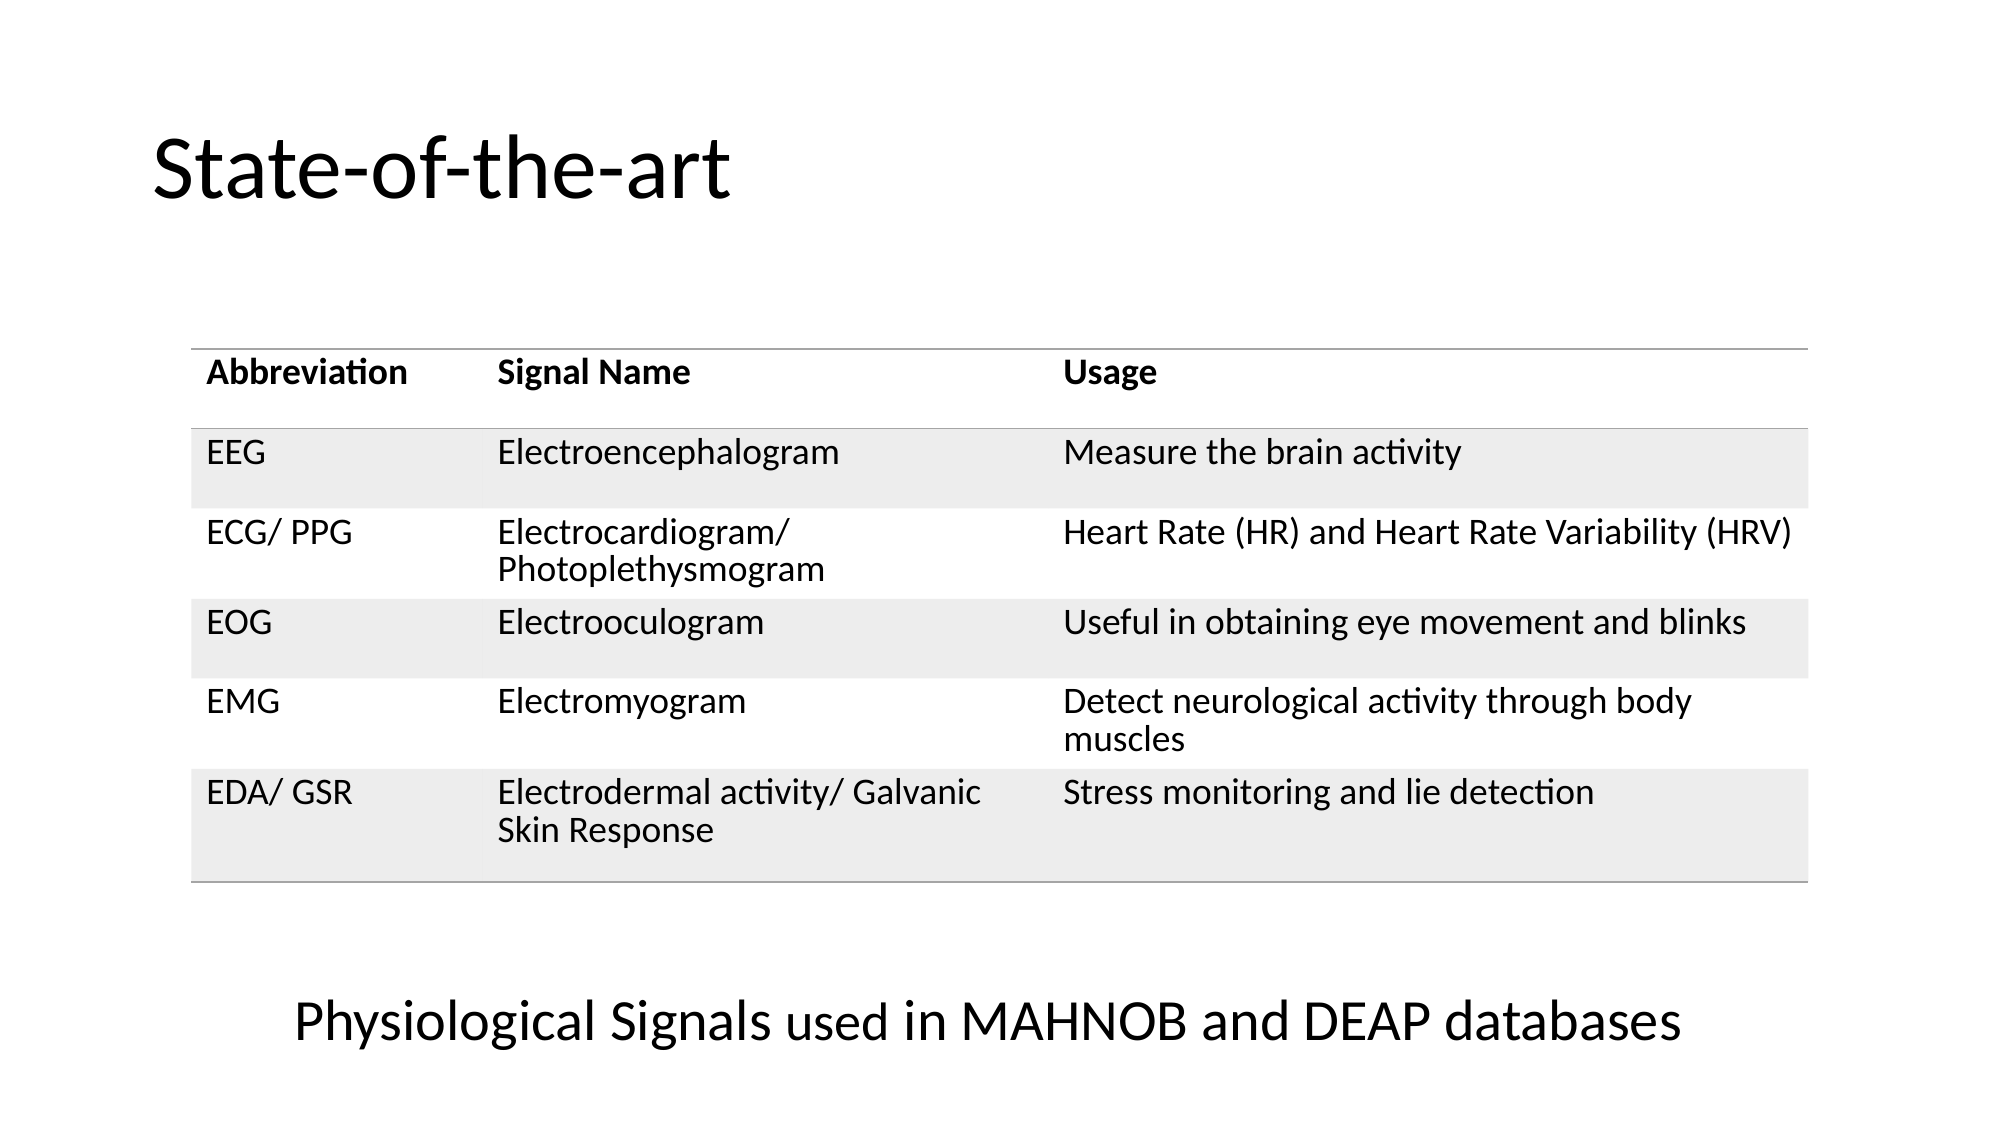

# State-of-the-art
| Abbreviation | Signal Name | Usage |
| --- | --- | --- |
| EEG | Electroencephalogram | Measure the brain activity |
| ECG/ PPG | Electrocardiogram/ Photoplethysmogram | Heart Rate (HR) and Heart Rate Variability (HRV) |
| EOG | Electrooculogram | Useful in obtaining eye movement and blinks |
| EMG | Electromyogram | Detect neurological activity through body muscles |
| EDA/ GSR | Electrodermal activity/ Galvanic Skin Response | Stress monitoring and lie detection |
Physiological Signals used in MAHNOB and DEAP databases